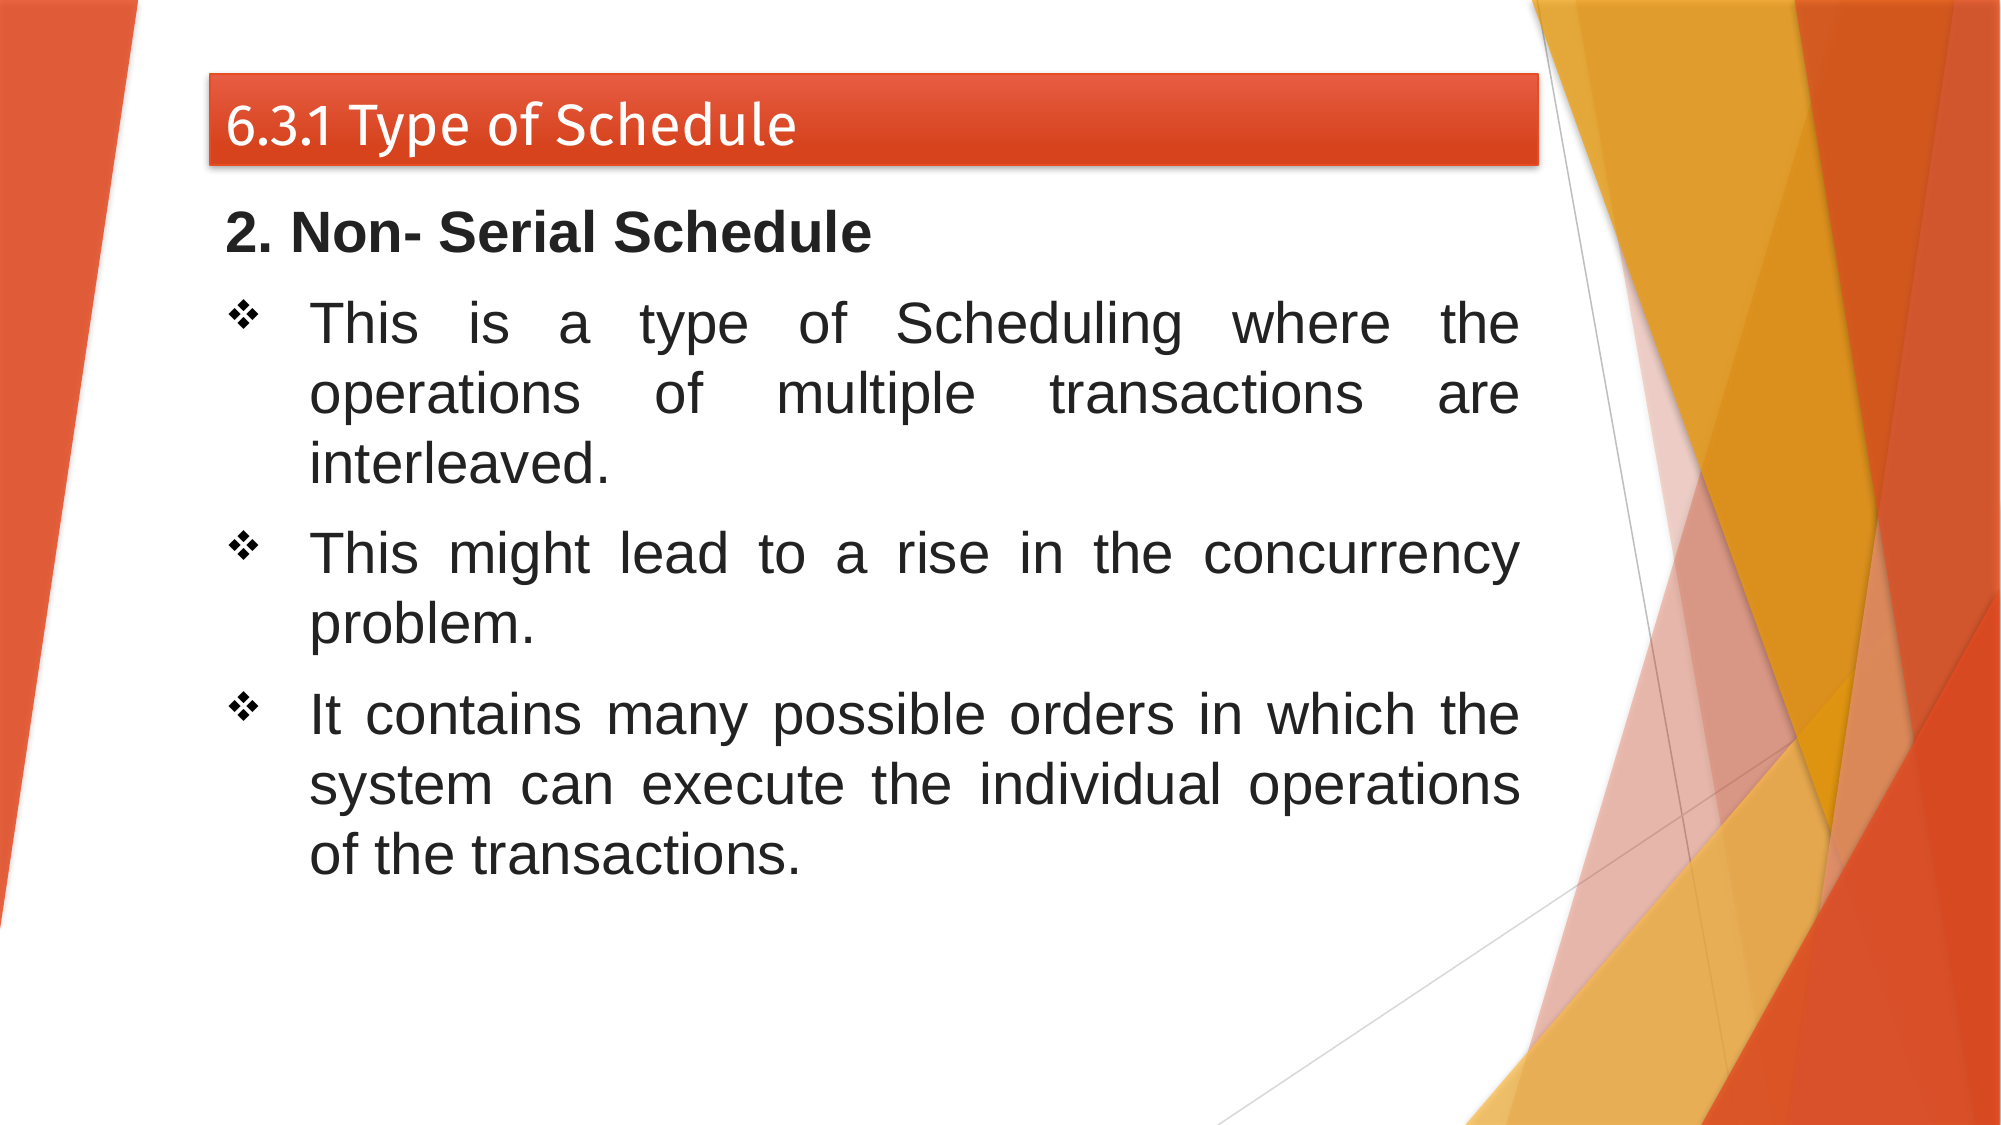

# 6.3.1 Type of Schedule
2. Non- Serial Schedule
This is a type of Scheduling where the operations of multiple transactions are interleaved.
This might lead to a rise in the concurrency problem.
It contains many possible orders in which the system can execute the individual operations of the transactions.